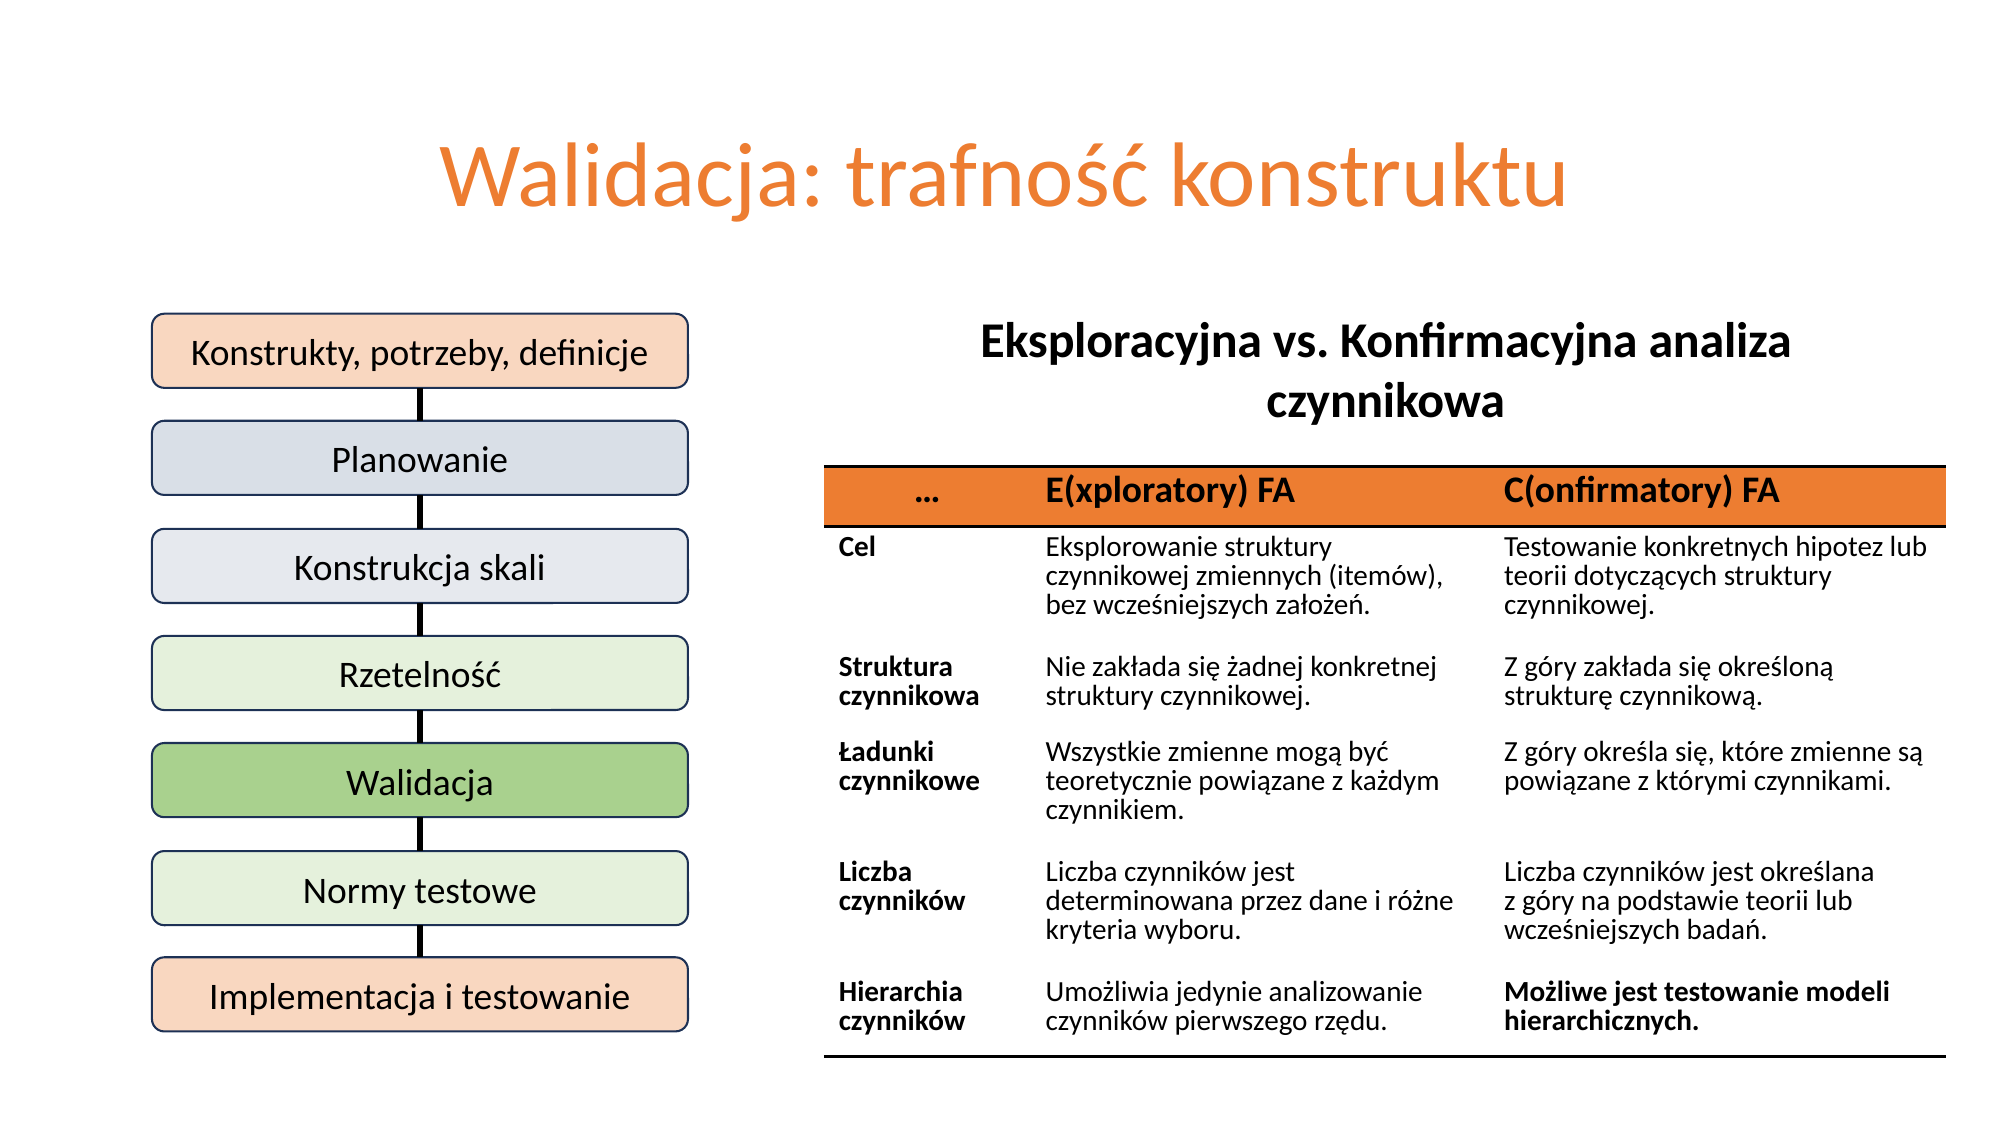

# Walidacja: trafność konstruktu
Eksploracyjna vs. Konfirmacyjna analiza czynnikowa
Konstrukty, potrzeby, definicje
Planowanie
| … | E(xploratory) FA | C(onfirmatory) FA |
| --- | --- | --- |
| Cel | Eksplorowanie struktury czynnikowej zmiennych (itemów), bez wcześniejszych założeń. | Testowanie konkretnych hipotez lub teorii dotyczących struktury czynnikowej. |
| Struktura czynnikowa | Nie zakłada się żadnej konkretnej struktury czynnikowej. | Z góry zakłada się określoną strukturę czynnikową. |
| Ładunki czynnikowe | Wszystkie zmienne mogą być teoretycznie powiązane z każdym czynnikiem. | Z góry określa się, które zmienne są powiązane z którymi czynnikami. |
| Liczba czynników | Liczba czynników jest determinowana przez dane i różne kryteria wyboru. | Liczba czynników jest określana z góry na podstawie teorii lub wcześniejszych badań. |
| Hierarchia czynników | Umożliwia jedynie analizowanie czynników pierwszego rzędu. | Możliwe jest testowanie modeli hierarchicznych. |
Konstrukcja skali
Rzetelność
Walidacja
Normy testowe
Implementacja i testowanie